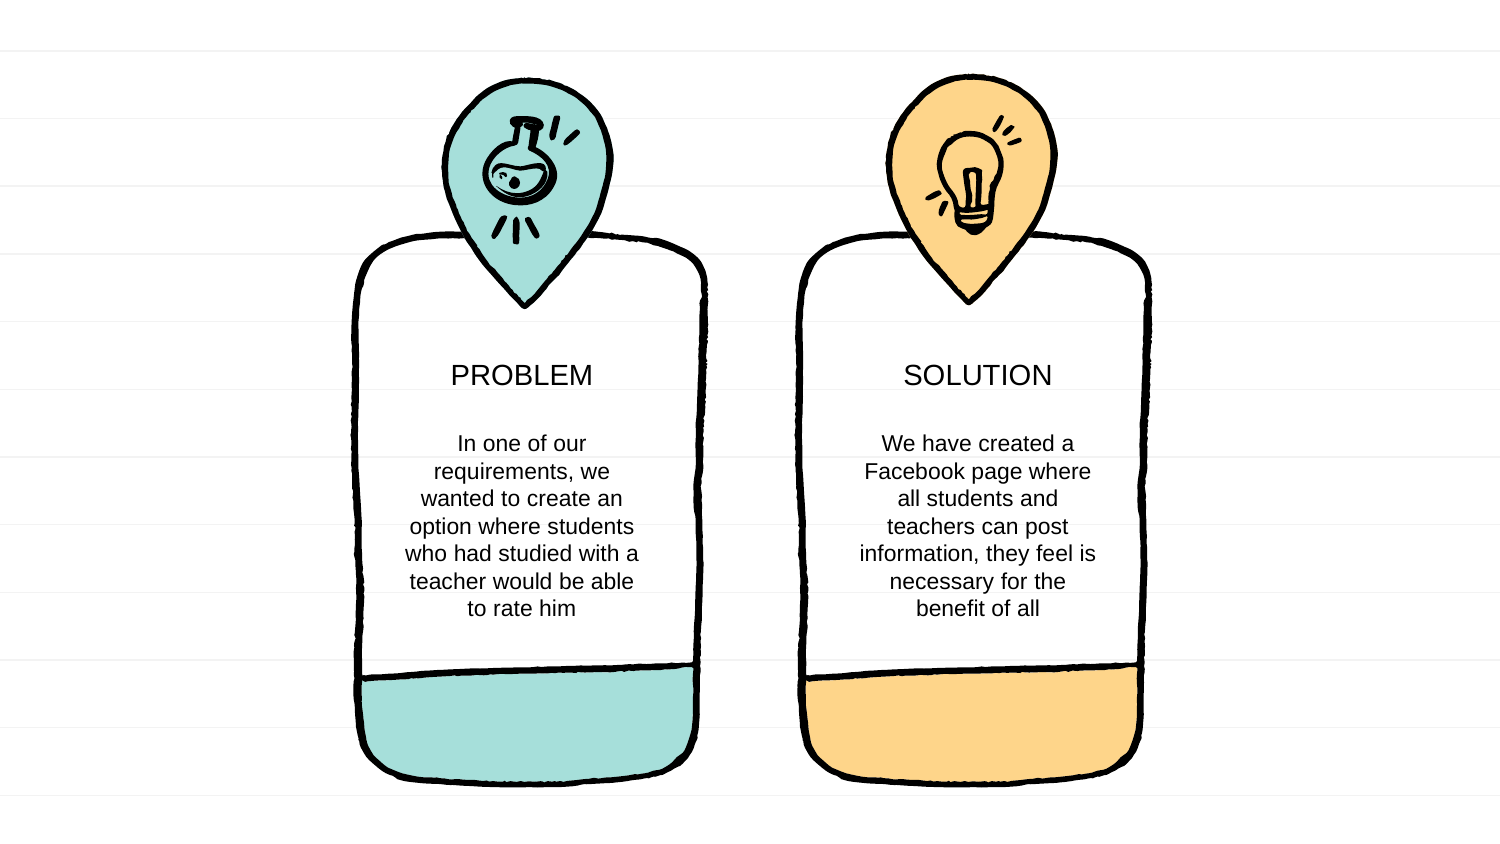

# PROBLEM
SOLUTION
In one of our requirements, we wanted to create an option where students who had studied with a teacher would be able to rate him
We have created a Facebook page where all students and teachers can post information, they feel is necessary for the benefit of all